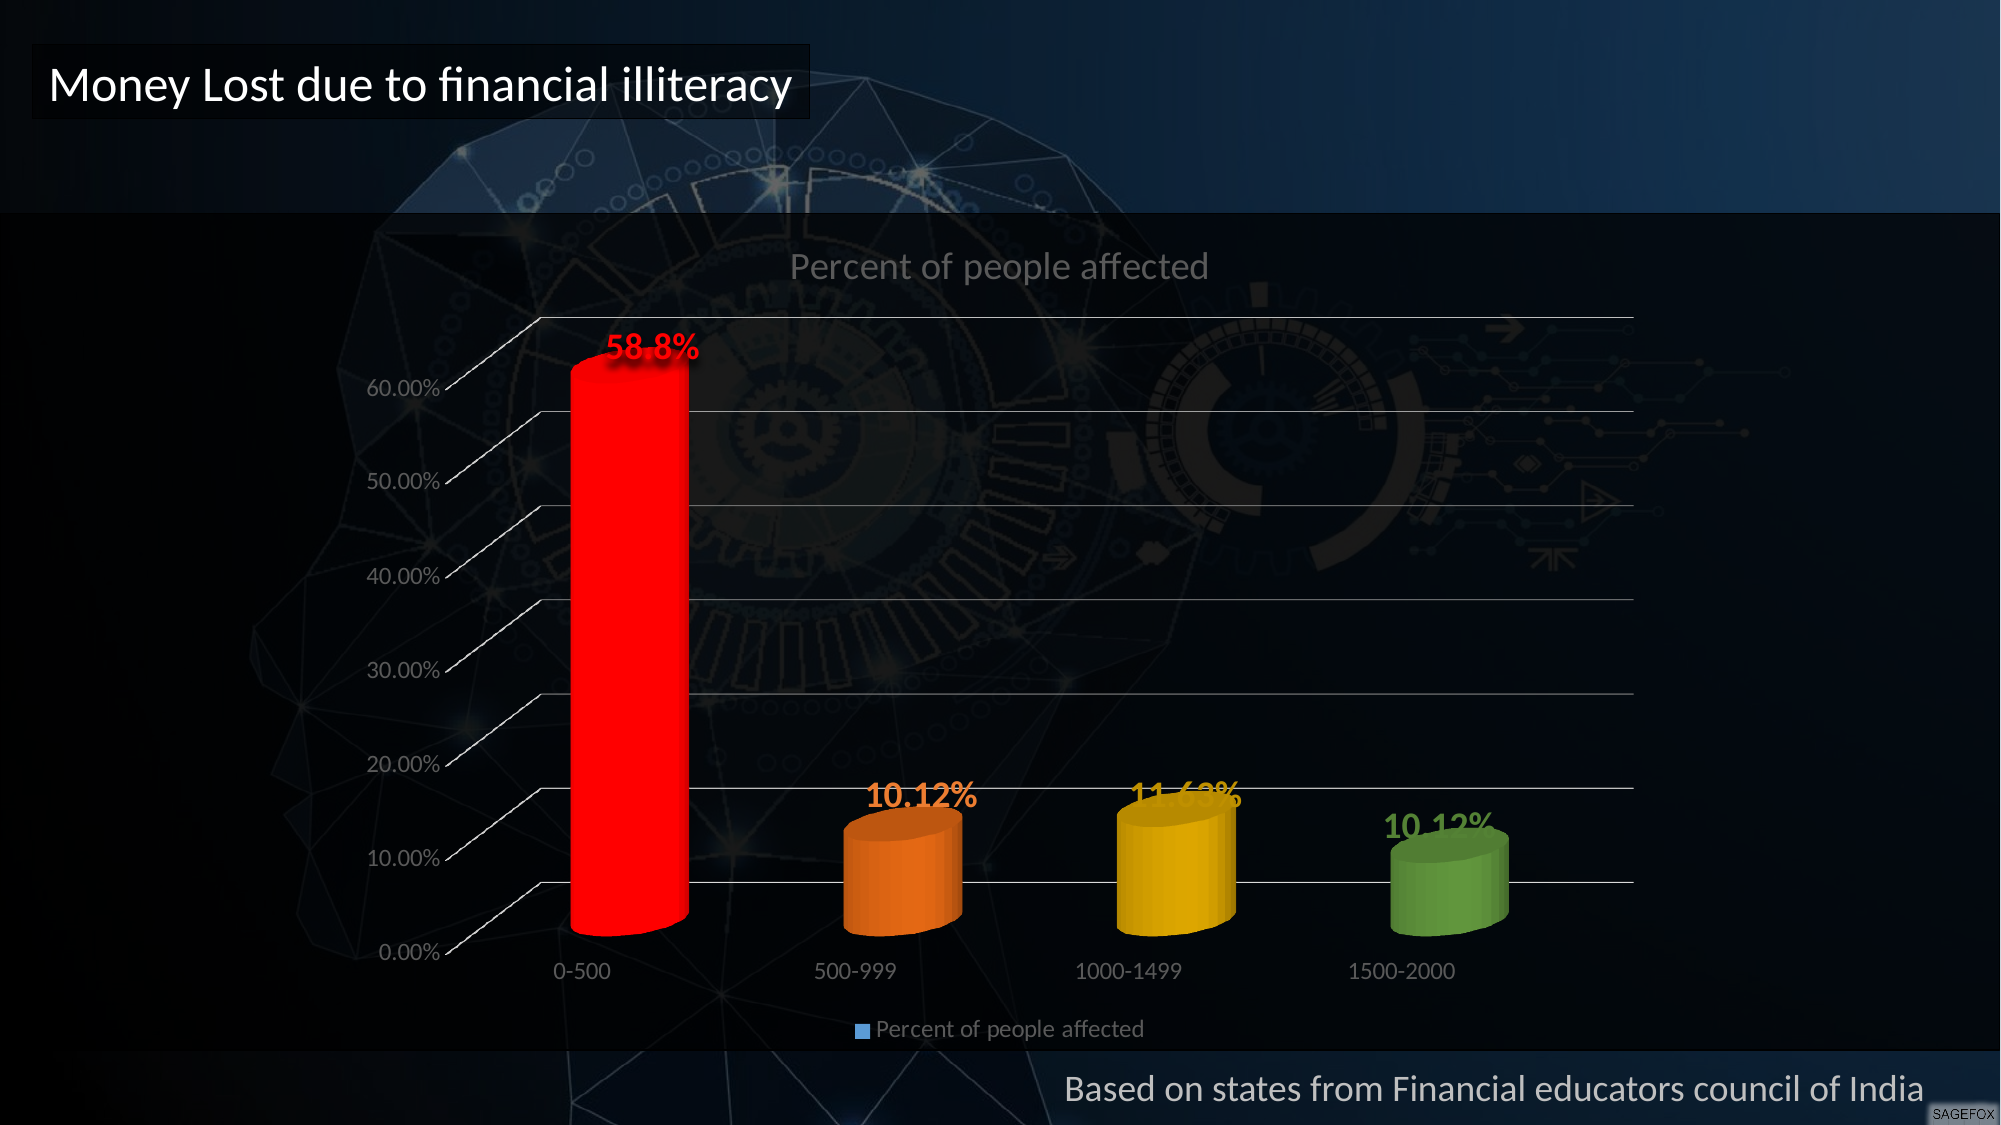

Money Lost due to financial illiteracy

[unsupported chart]

58.8%
10.12%
11.63%
10.12%
Based on states from Financial educators council of India